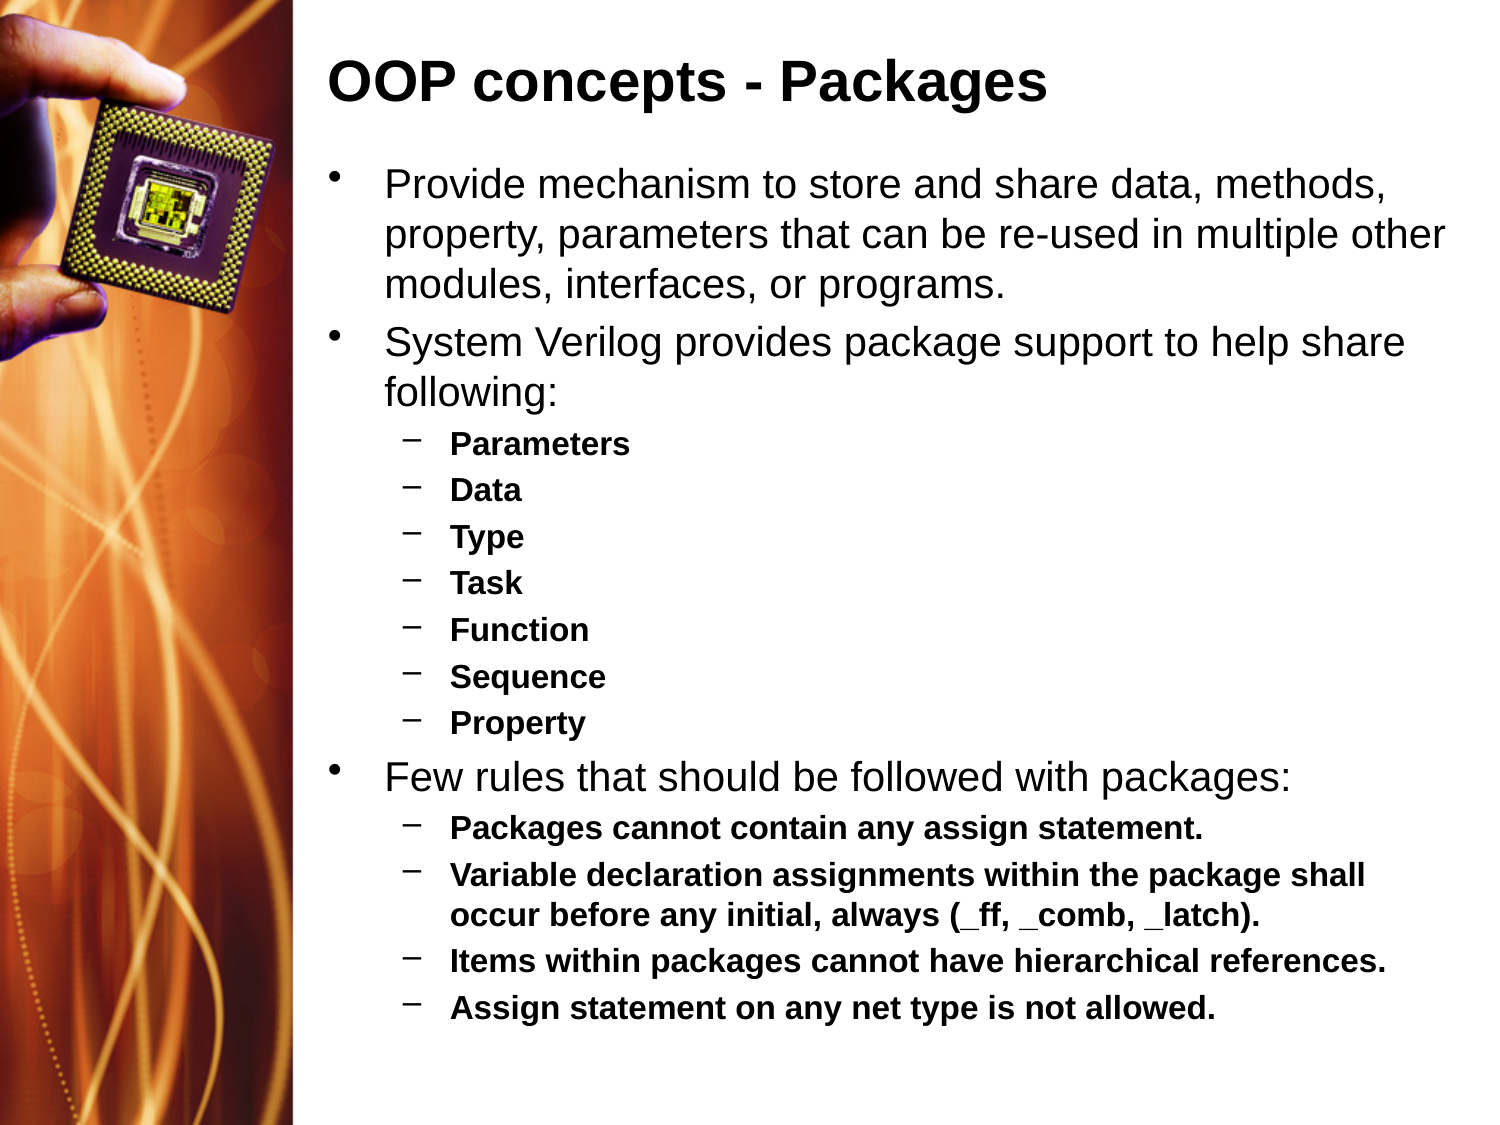

# OOP concepts - Packages
Provide mechanism to store and share data, methods, property, parameters that can be re-used in multiple other modules, interfaces, or programs.
System Verilog provides package support to help share following:
Parameters
Data
Type
Task
Function
Sequence
Property
Few rules that should be followed with packages:
Packages cannot contain any assign statement.
Variable declaration assignments within the package shall occur before any initial, always (_ff, _comb, _latch).
Items within packages cannot have hierarchical references.
Assign statement on any net type is not allowed.